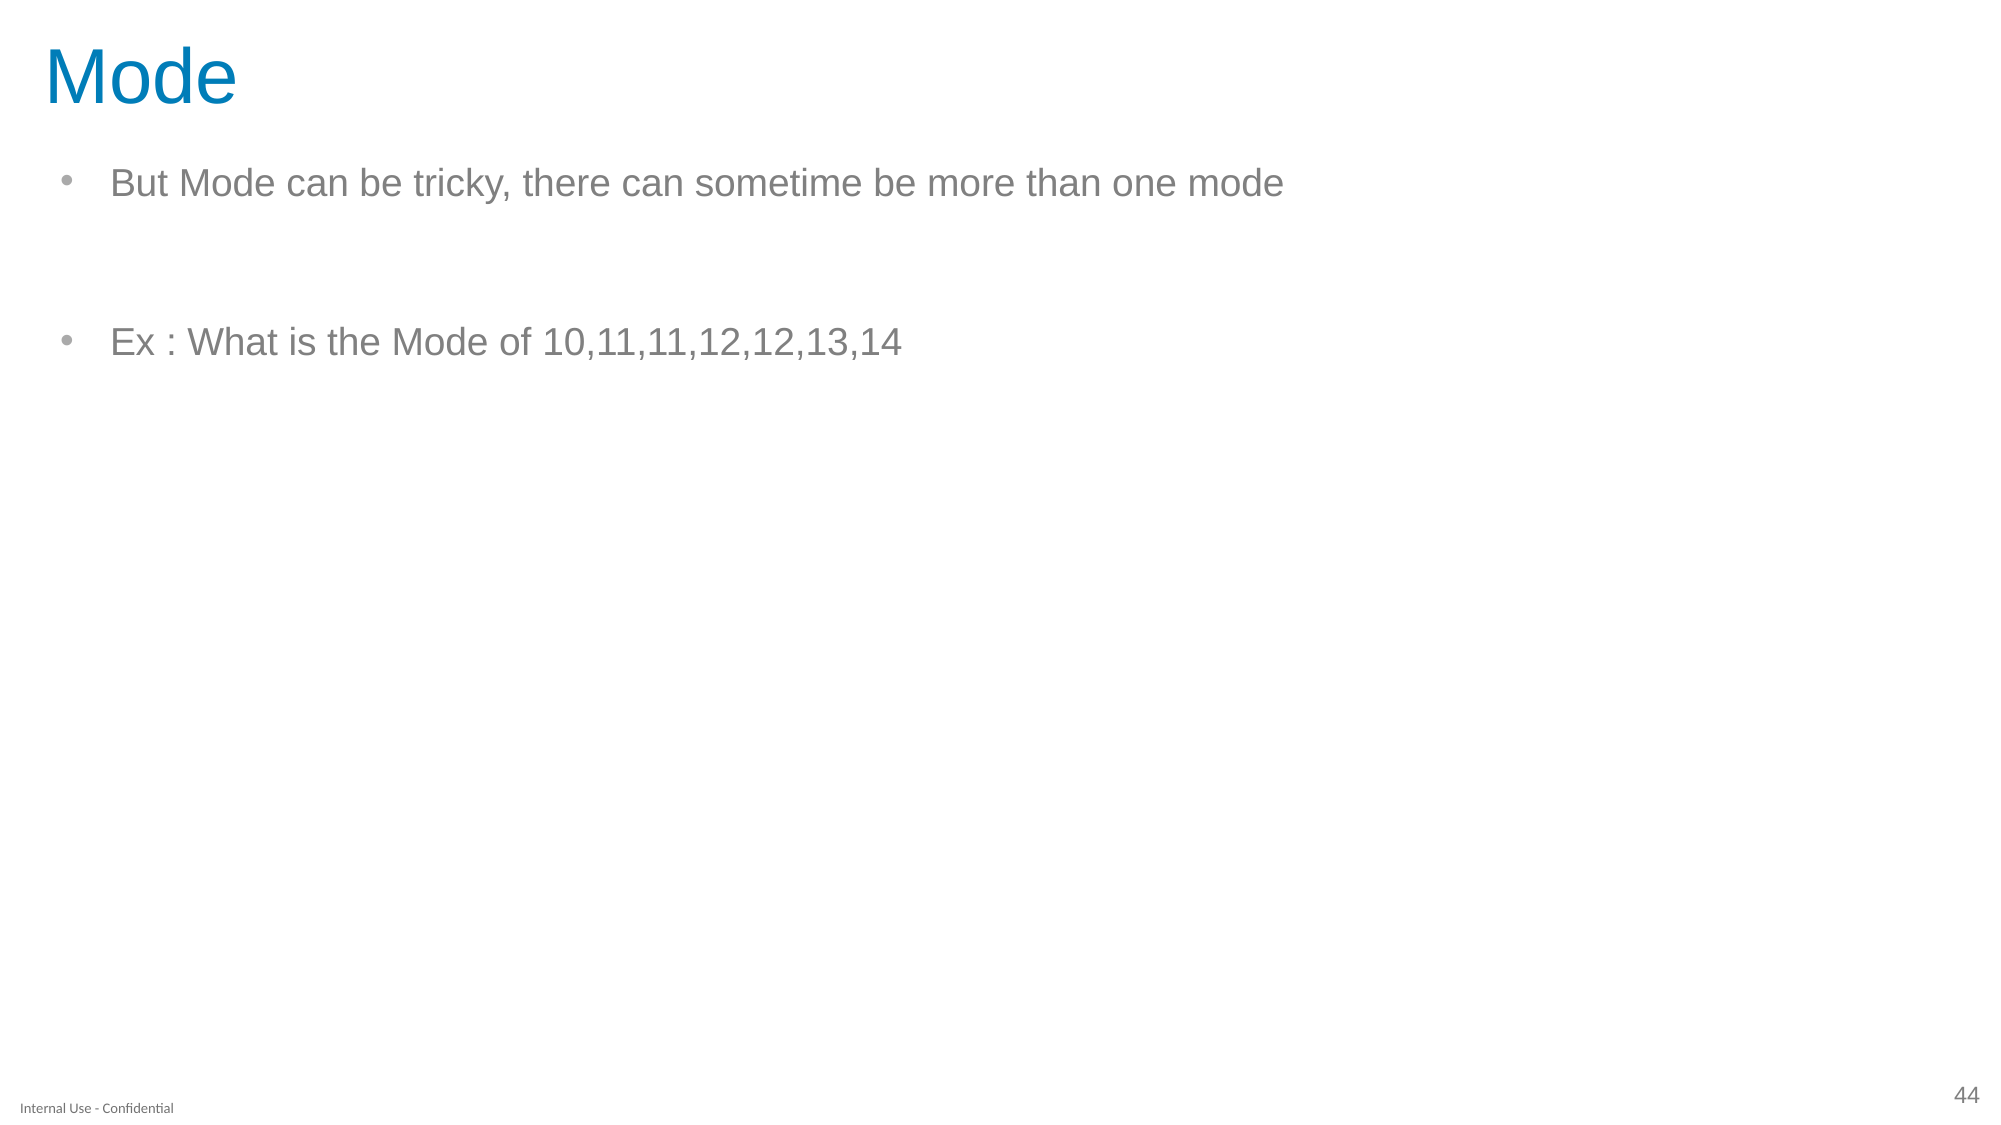

# Mode
But Mode can be tricky, there can sometime be more than one mode

Ex : What is the Mode of 10,11,11,12,12,13,14